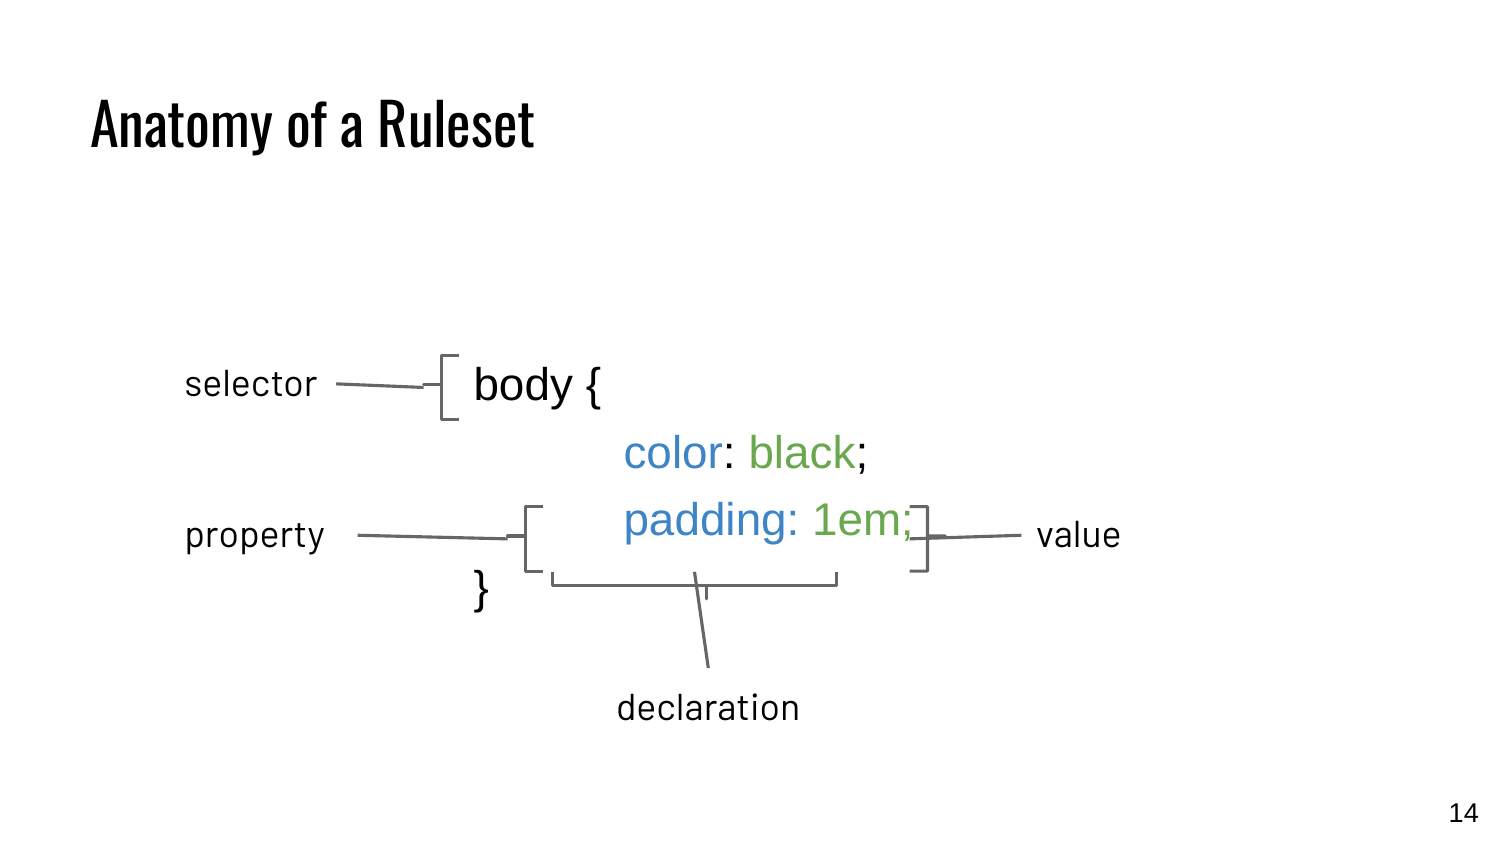

# Anatomy of a Ruleset

body {
	color: black;
	padding: 1em;
}
selector

property

value

declaration
14